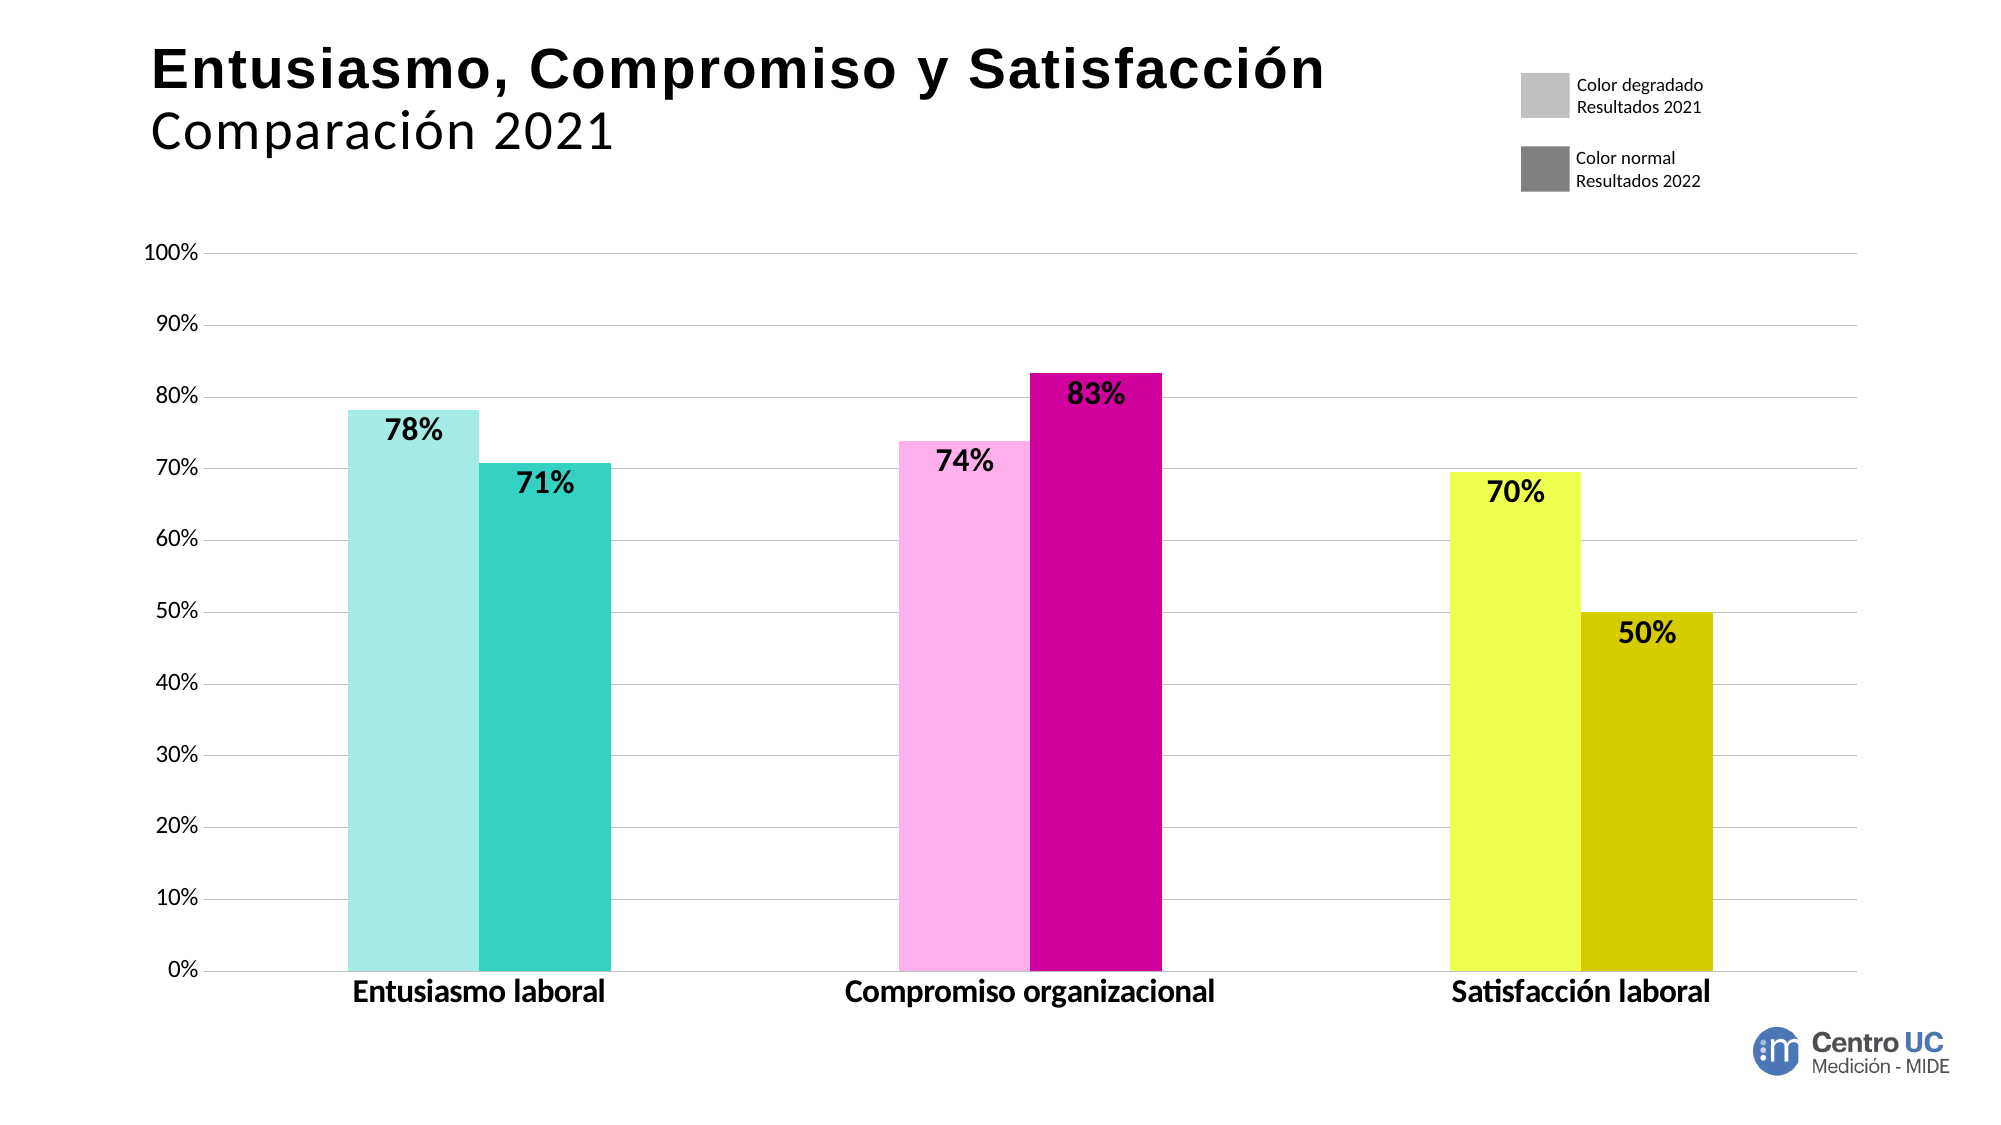

# Entusiasmo, Compromiso y Satisfacción Comparación 2021
Color degradado
Resultados 2021

Color normal
Resultados 2022

### Chart

| Category | 2021 | 2022 |
|---|---|---|
| Entusiasmo laboral | 0.782608695652174 | 0.7083333333333334 |
| Compromiso organizacional | 0.7391304347826086 | 0.8333333333333334 |
| Satisfacción laboral | 0.6956521739130435 | 0.5 |